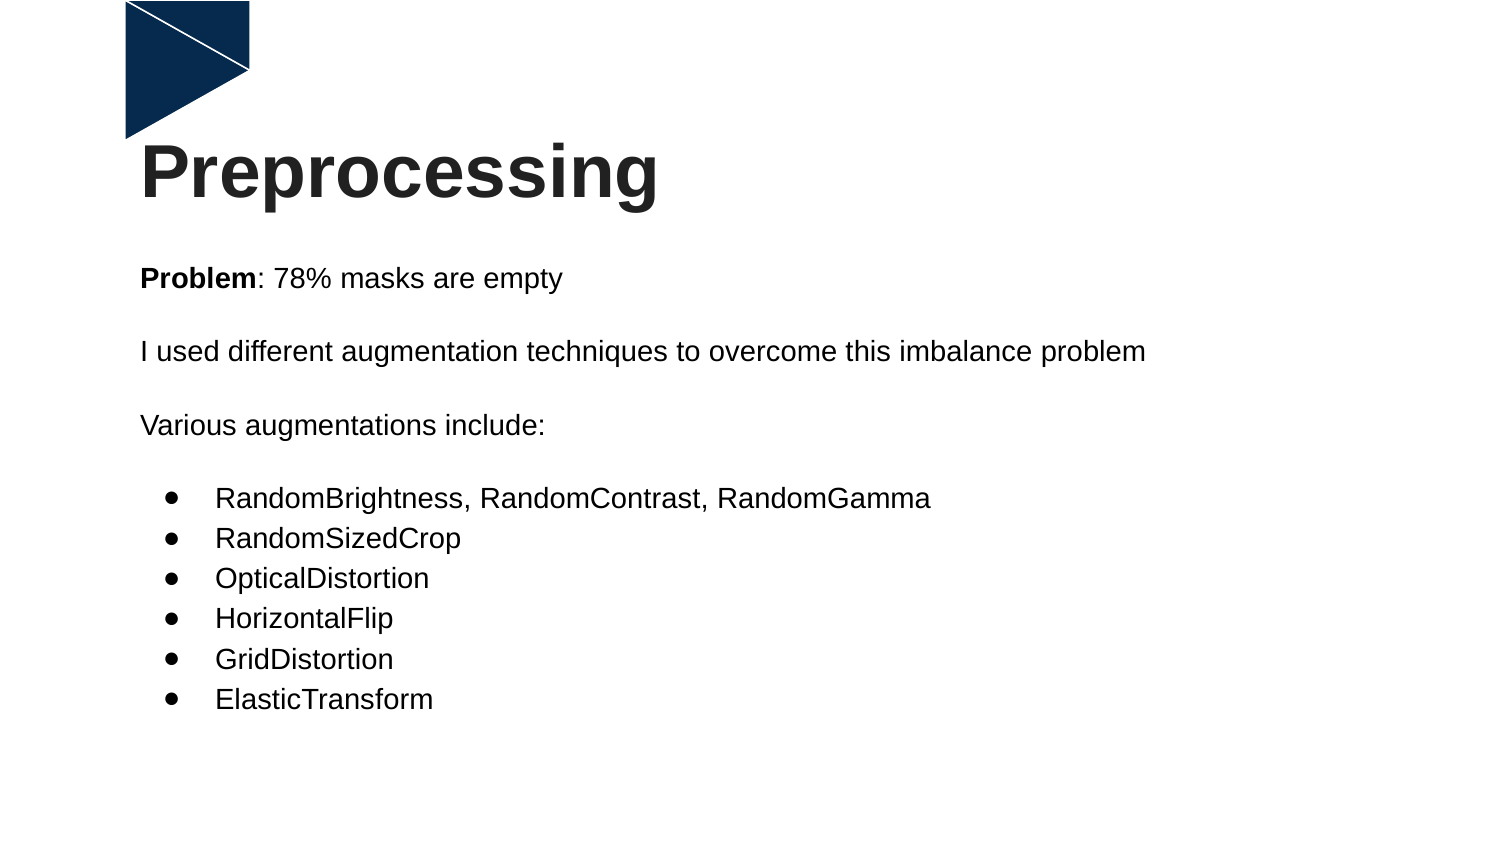

# Preprocessing
Problem: 78% masks are empty
I used different augmentation techniques to overcome this imbalance problem
Various augmentations include:
RandomBrightness, RandomContrast, RandomGamma
RandomSizedCrop
OpticalDistortion
HorizontalFlip
GridDistortion
ElasticTransform